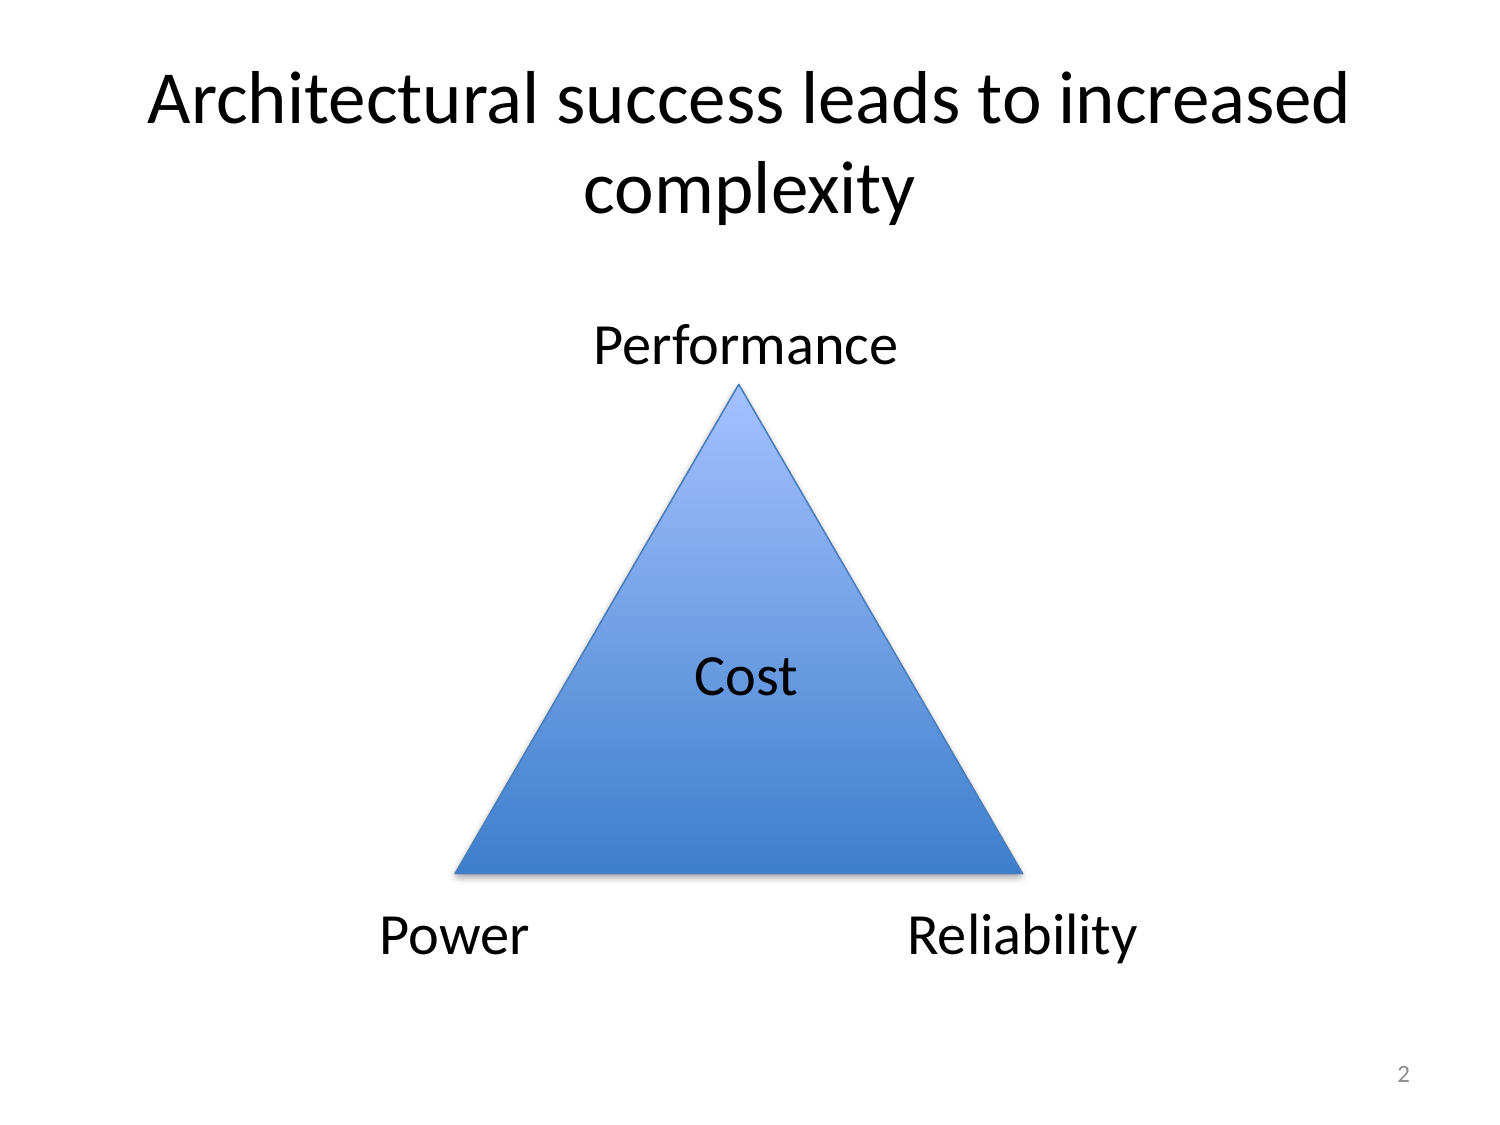

# Architectural success leads to increased complexity
Performance

Cost
Power
Reliability
2